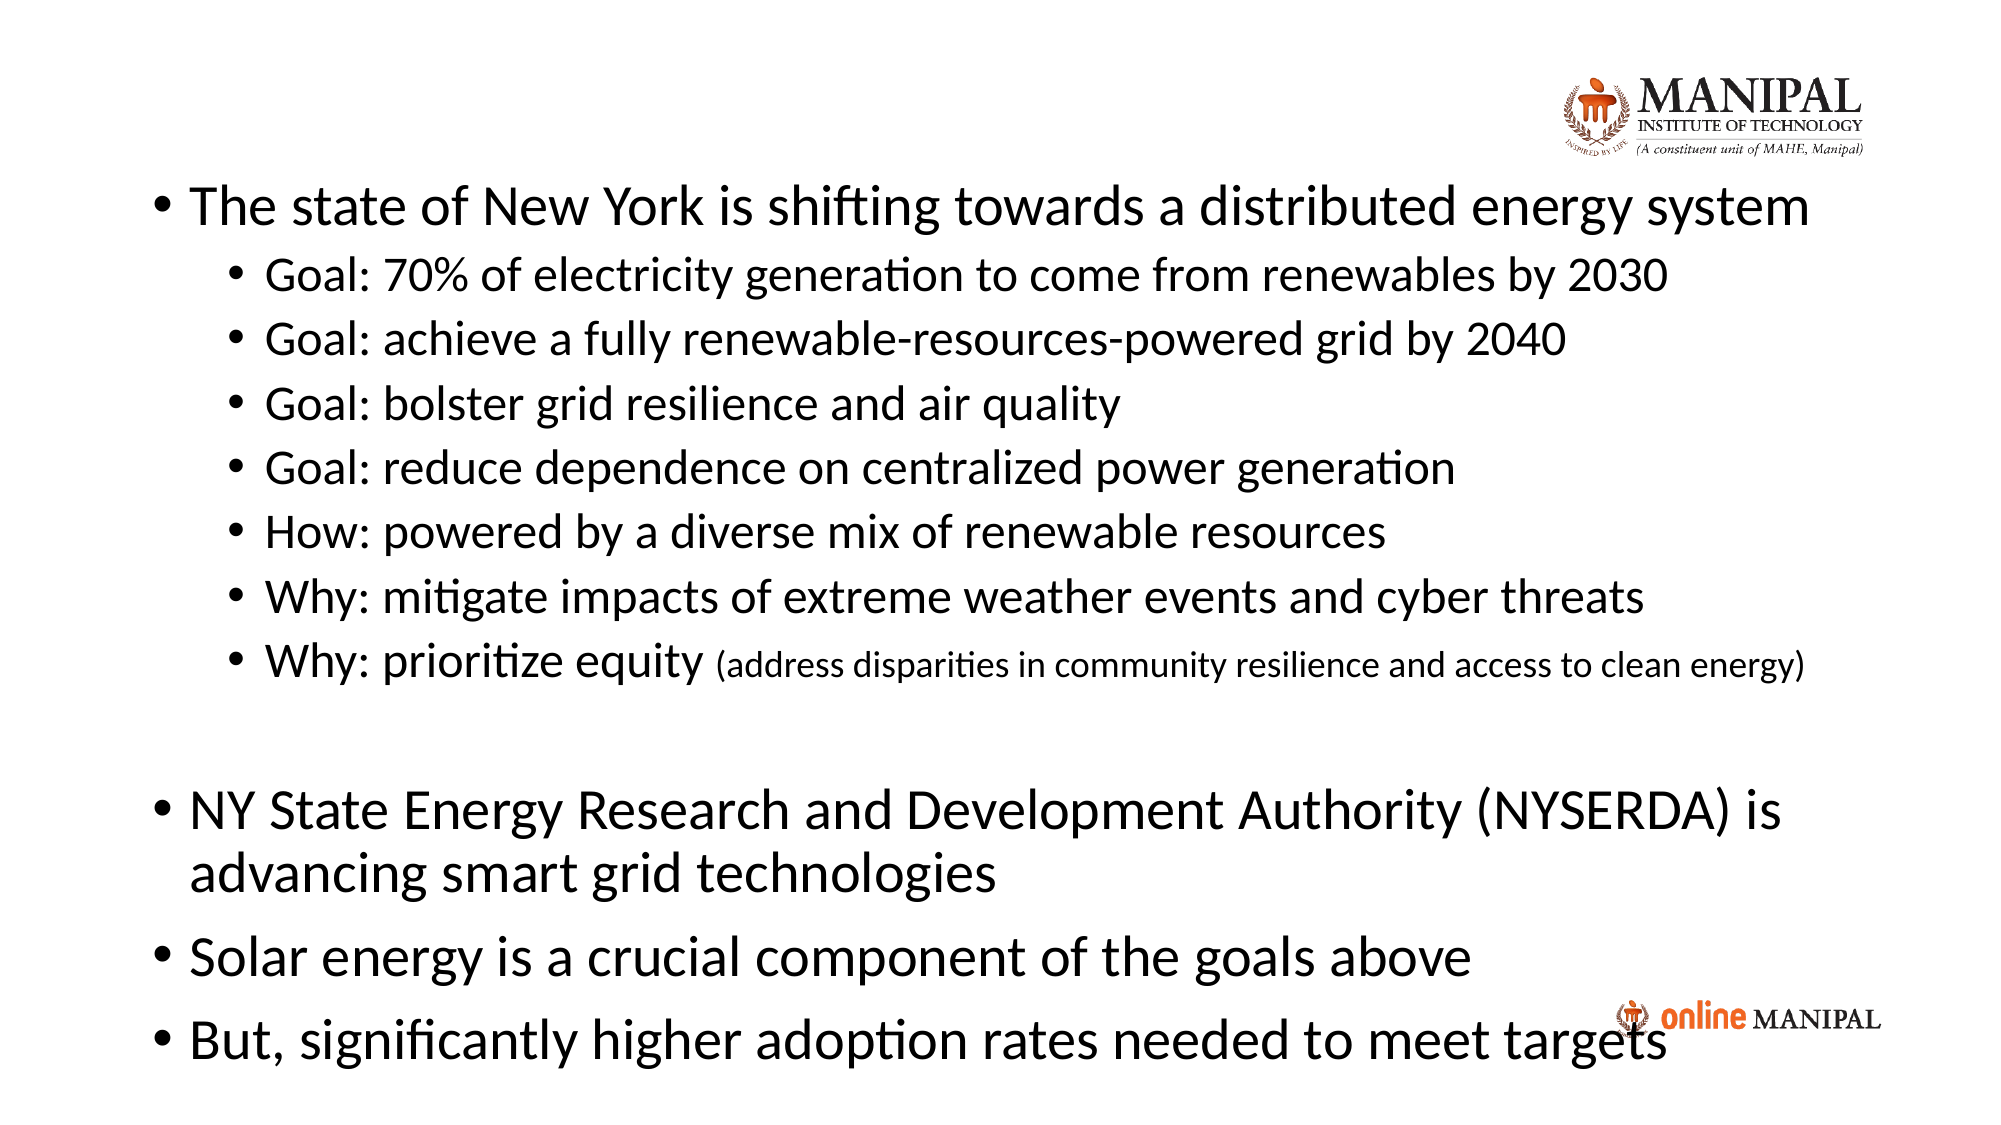

The state of New York is shifting towards a distributed energy system
Goal: 70% of electricity generation to come from renewables by 2030
Goal: achieve a fully renewable-resources-powered grid by 2040
Goal: bolster grid resilience and air quality
Goal: reduce dependence on centralized power generation
How: powered by a diverse mix of renewable resources
Why: mitigate impacts of extreme weather events and cyber threats
Why: prioritize equity (address disparities in community resilience and access to clean energy)

NY State Energy Research and Development Authority (NYSERDA) is advancing smart grid technologies
Solar energy is a crucial component of the goals above
But, significantly higher adoption rates needed to meet targets